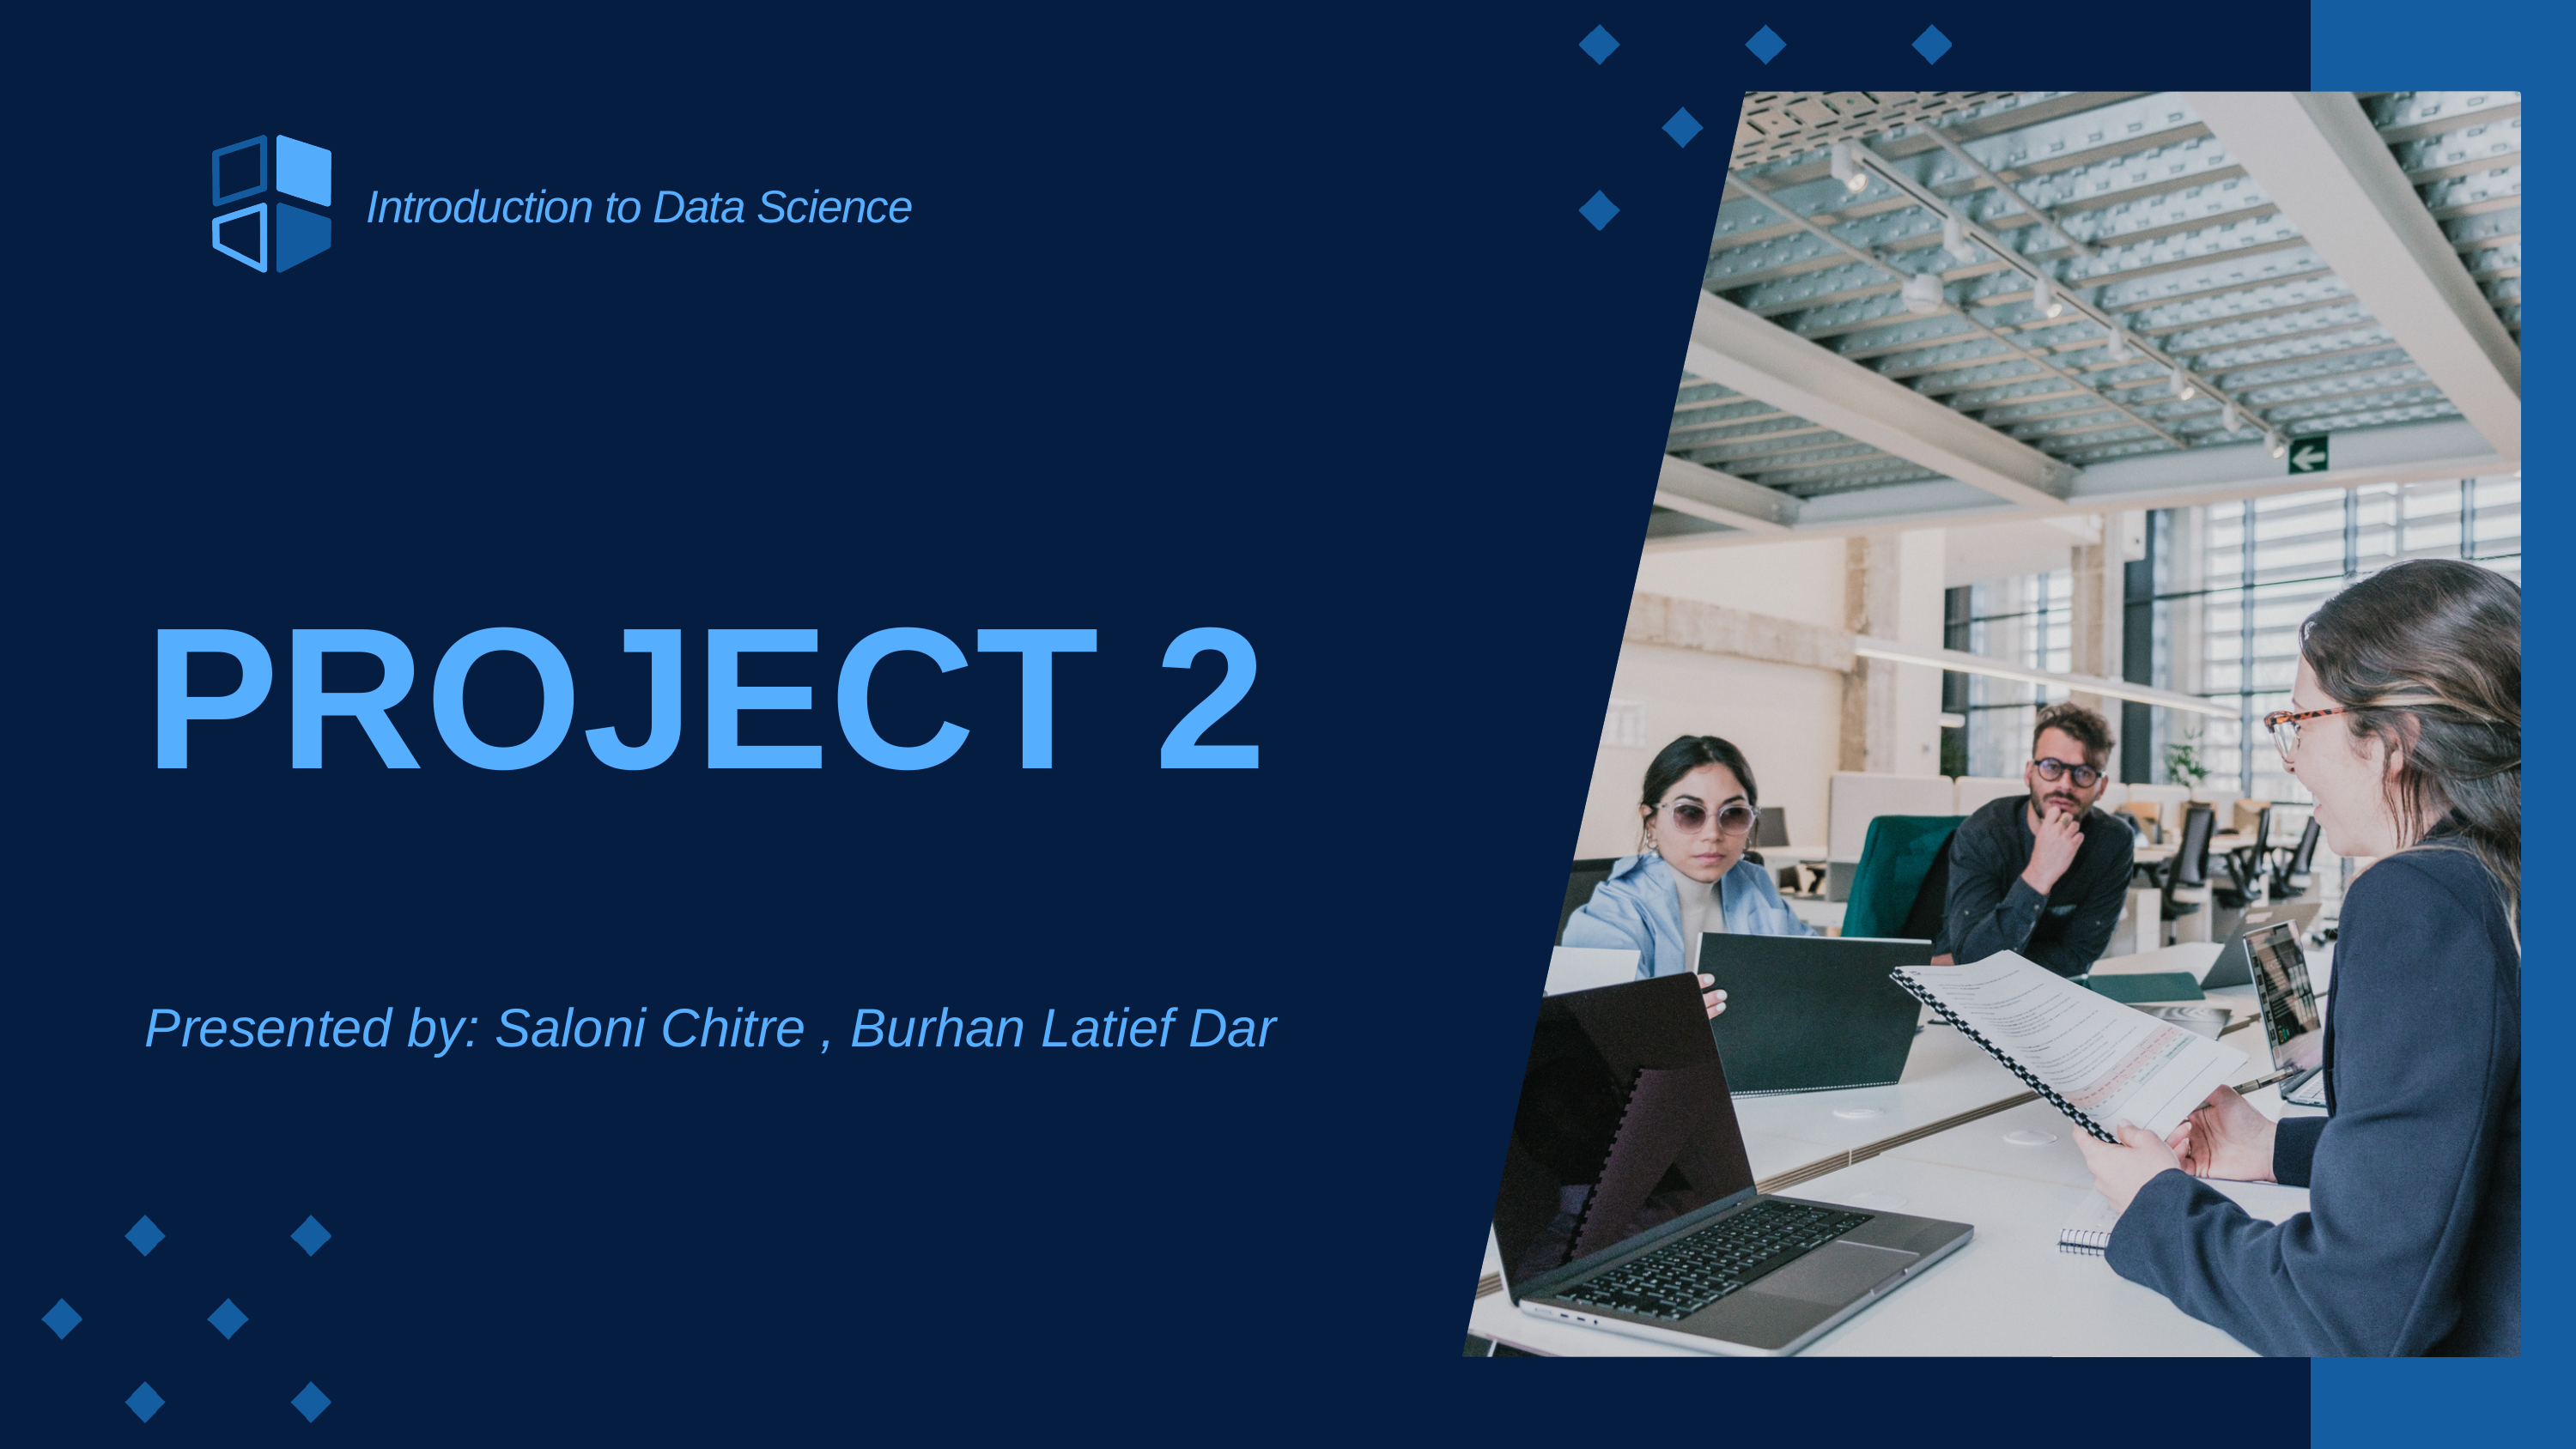

Introduction to Data Science
PROJECT 2

Presented by: Saloni Chitre , Burhan Latief Dar